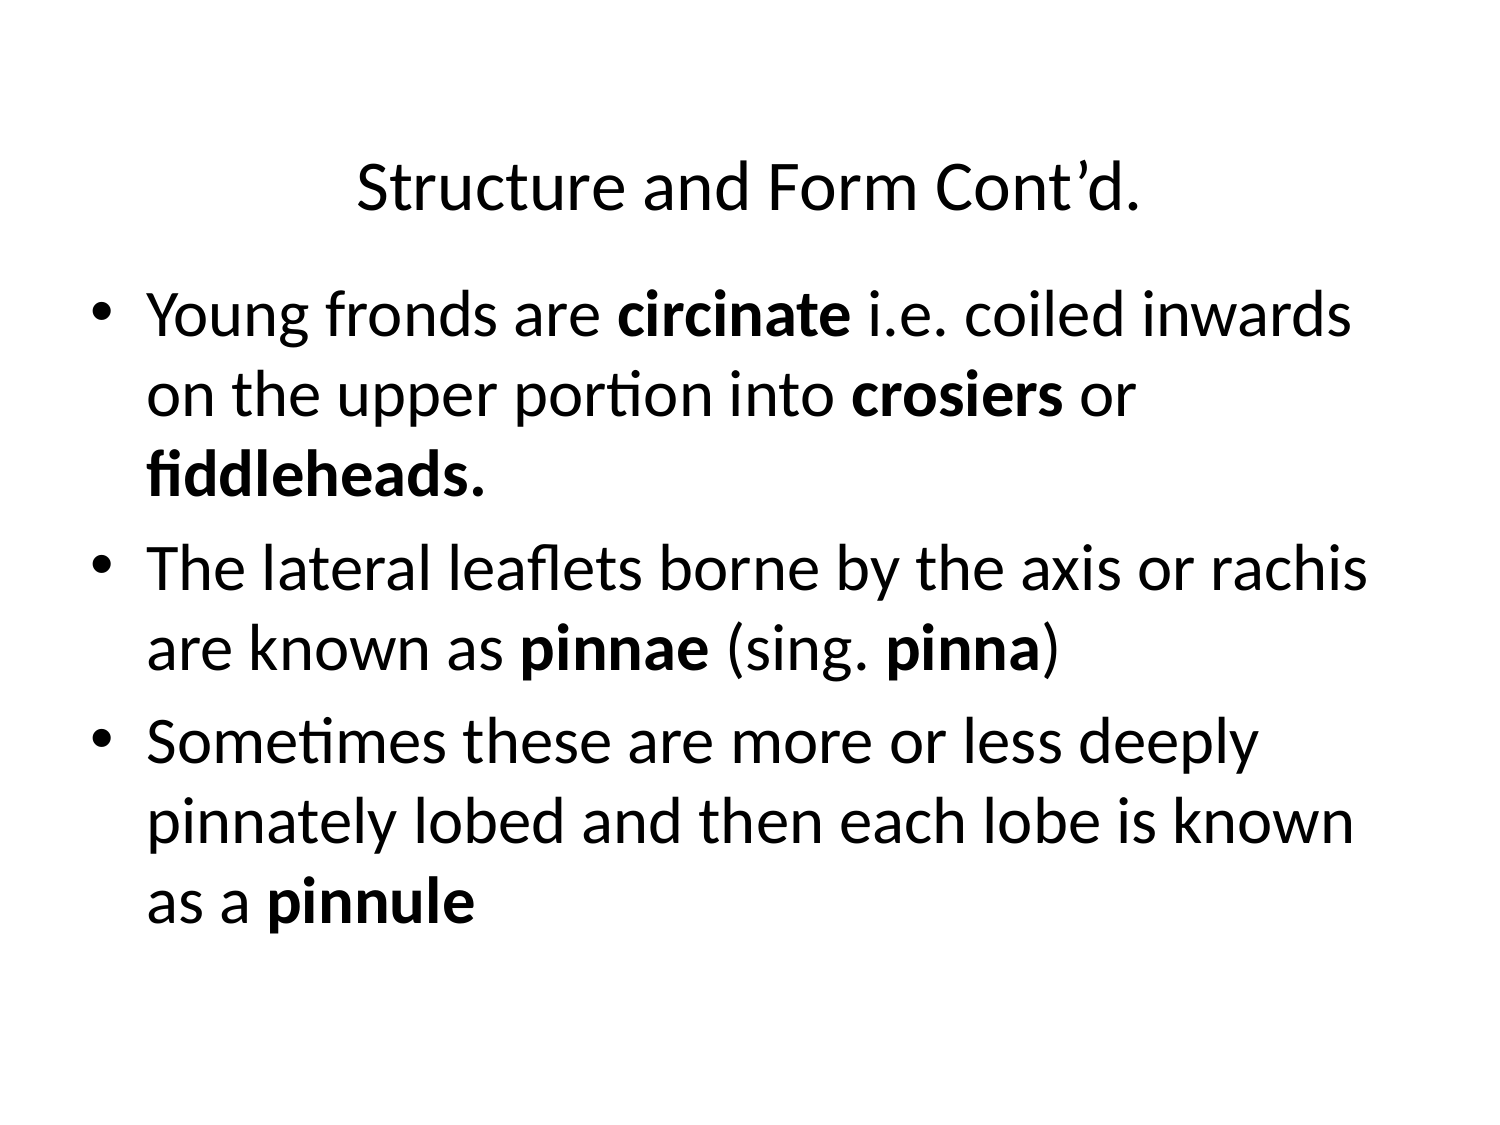

# Structure and Form Cont’d.
Young fronds are circinate i.e. coiled inwards on the upper portion into crosiers or fiddleheads.
The lateral leaflets borne by the axis or rachis are known as pinnae (sing. pinna)
Sometimes these are more or less deeply pinnately lobed and then each lobe is known as a pinnule